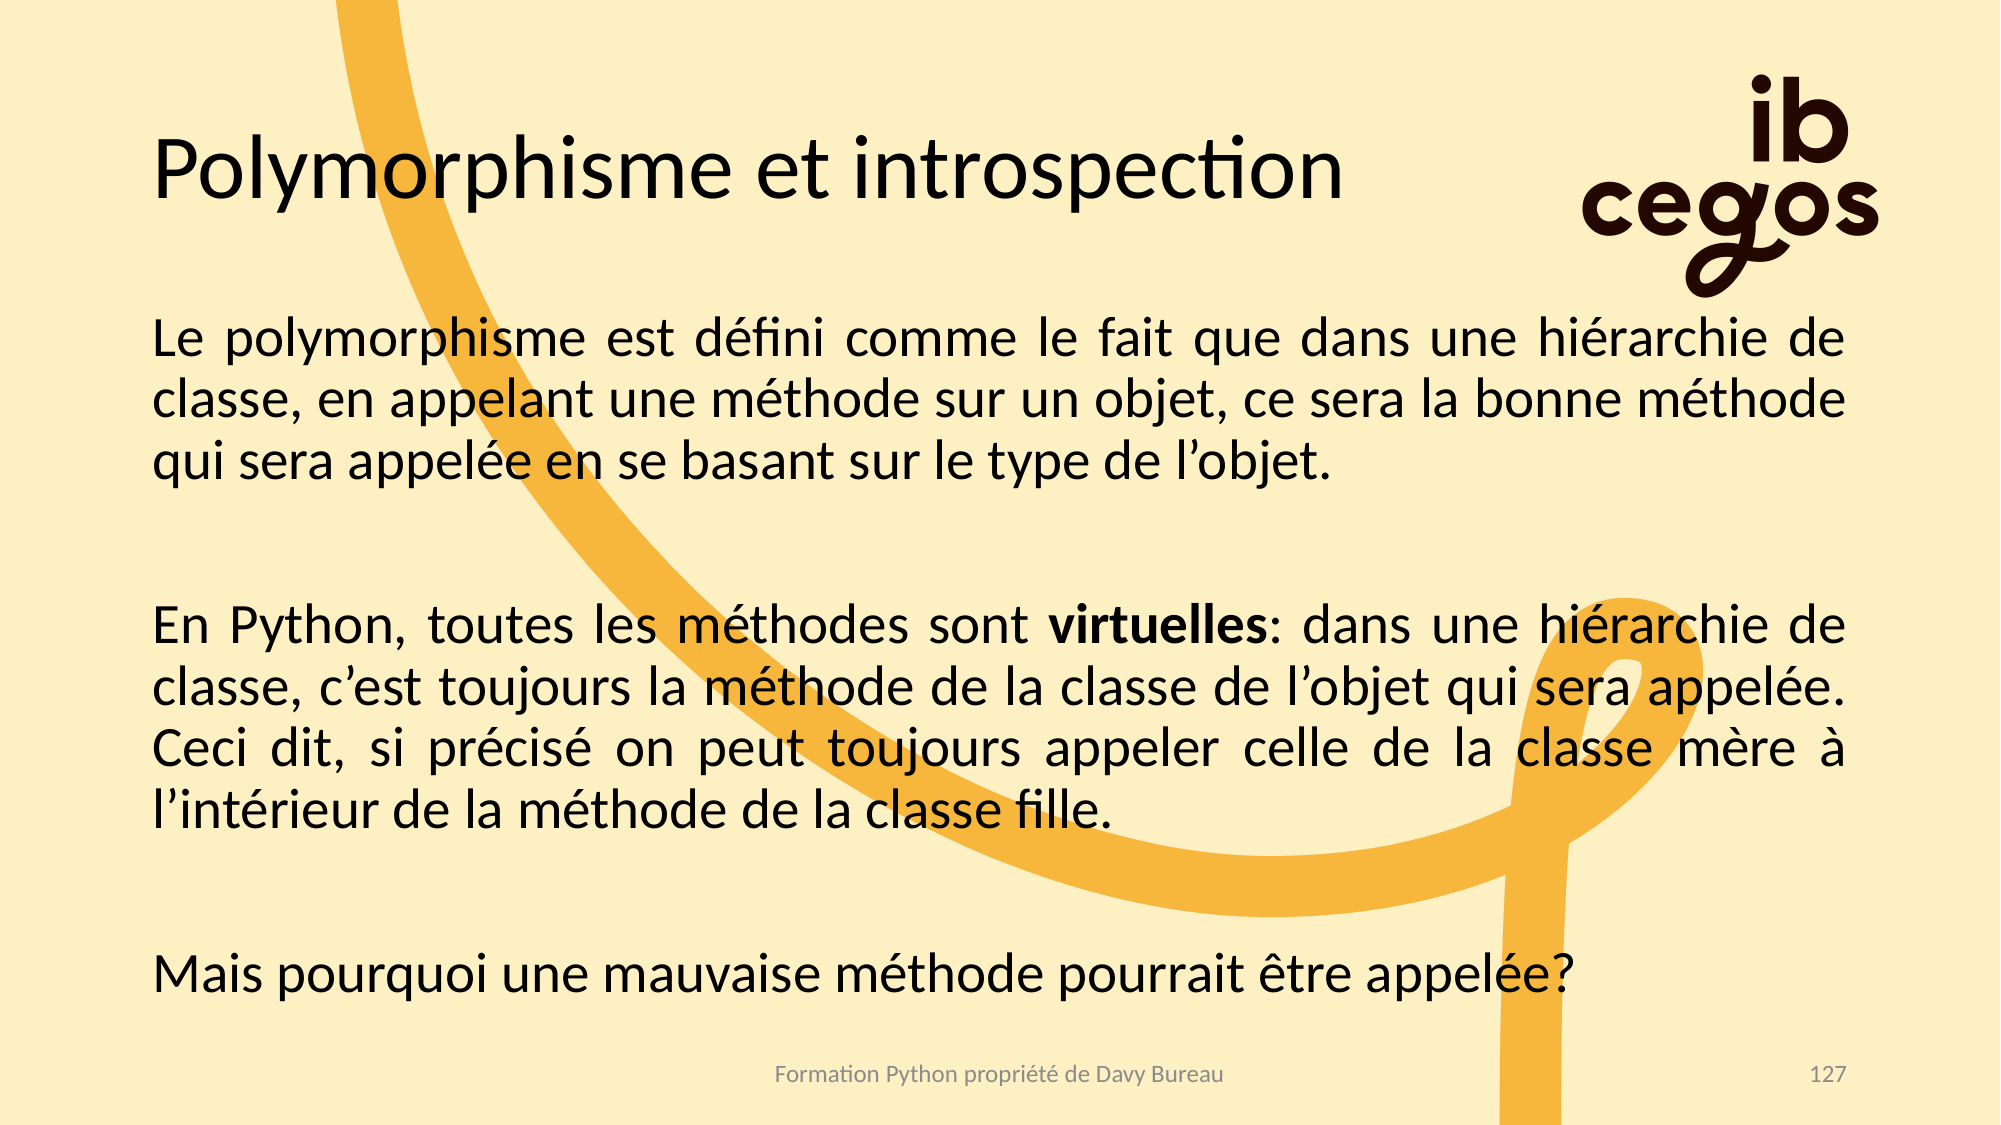

# Polymorphisme et introspection
Le polymorphisme est défini comme le fait que dans une hiérarchie de classe, en appelant une méthode sur un objet, ce sera la bonne méthode qui sera appelée en se basant sur le type de l’objet.

En Python, toutes les méthodes sont virtuelles: dans une hiérarchie de classe, c’est toujours la méthode de la classe de l’objet qui sera appelée. Ceci dit, si précisé on peut toujours appeler celle de la classe mère à l’intérieur de la méthode de la classe fille.

Mais pourquoi une mauvaise méthode pourrait être appelée?
Formation Python propriété de Davy Bureau
127